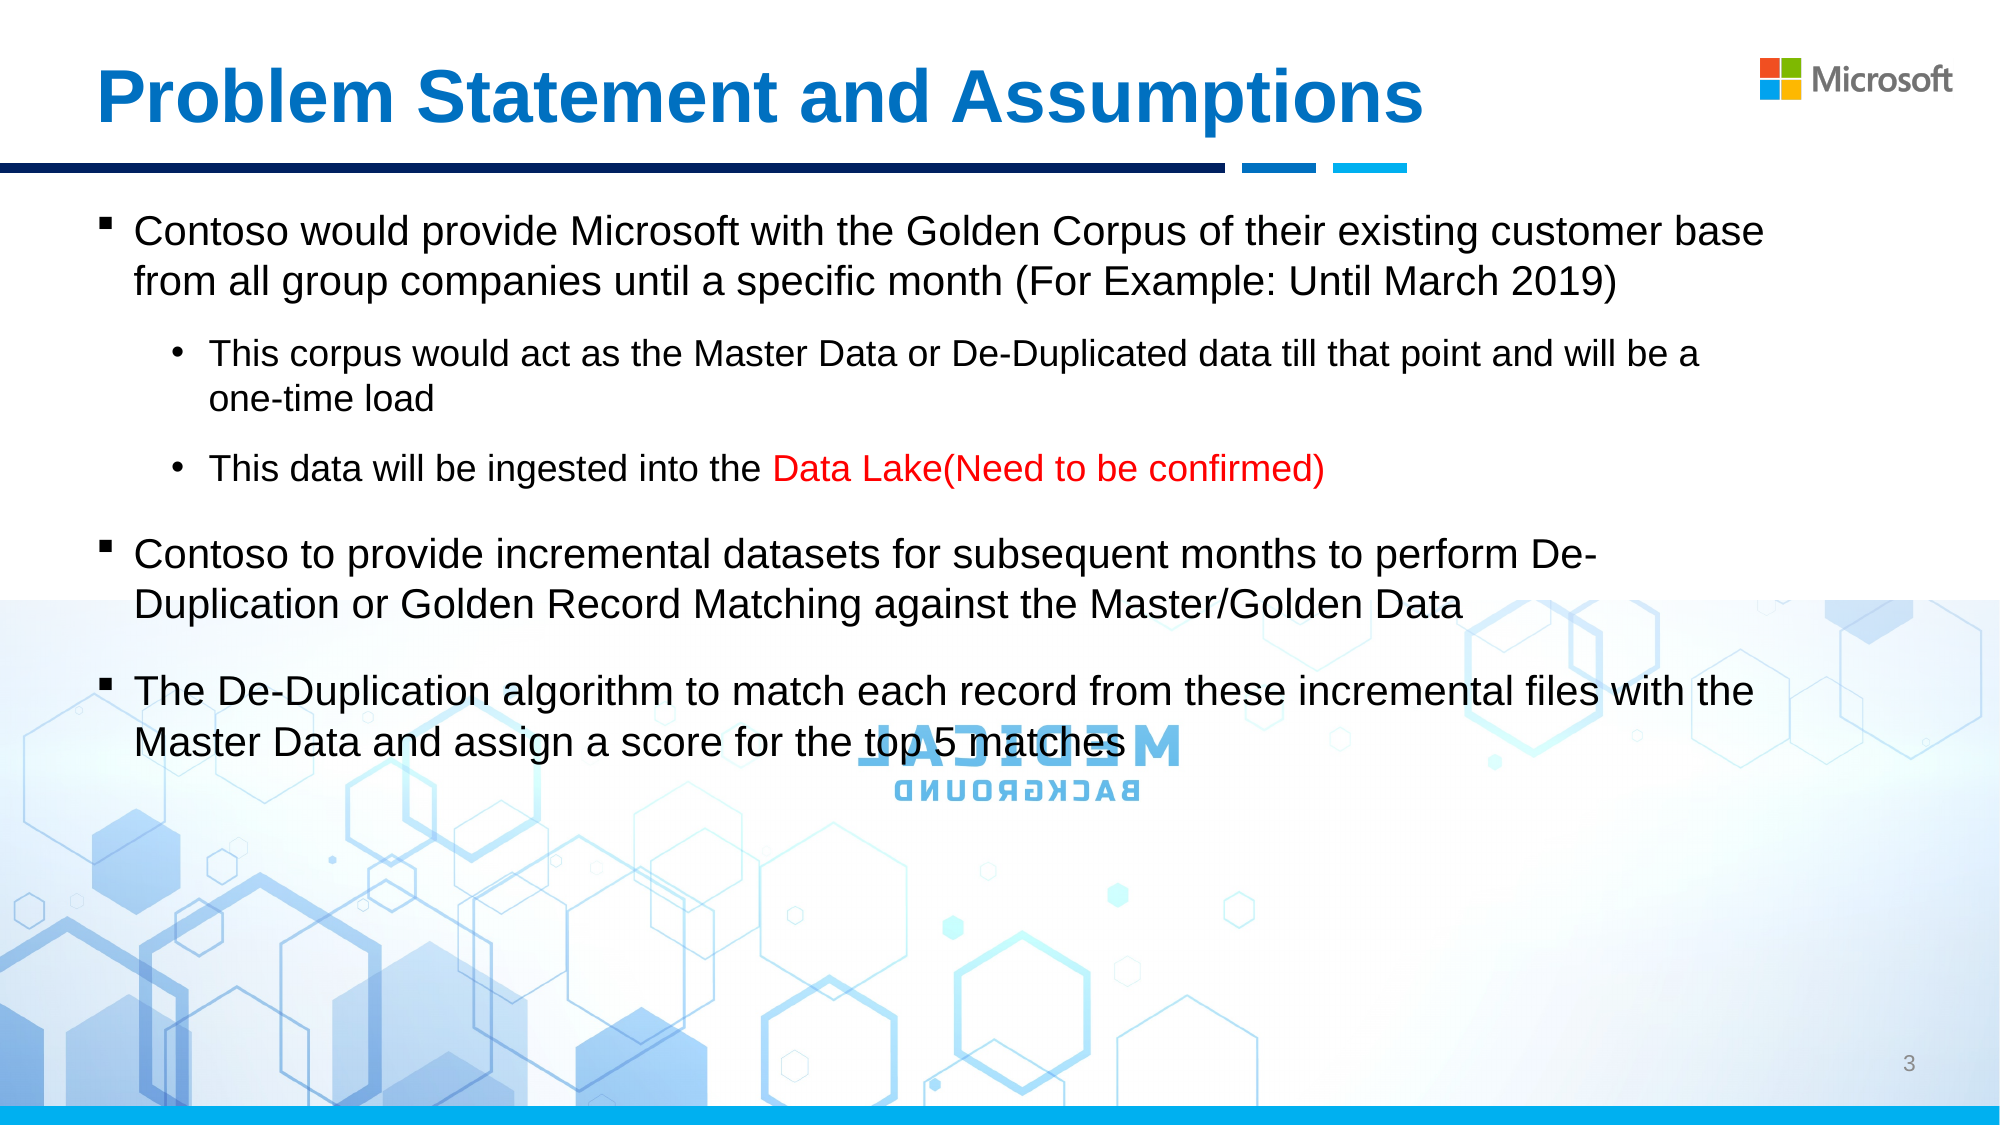

# Problem Statement and Assumptions
Contoso would provide Microsoft with the Golden Corpus of their existing customer base from all group companies until a specific month (For Example: Until March 2019)
This corpus would act as the Master Data or De-Duplicated data till that point and will be a
one-time load
This data will be ingested into the Data Lake(Need to be confirmed)
Contoso to provide incremental datasets for subsequent months to perform De-Duplication or Golden Record Matching against the Master/Golden Data
The De-Duplication algorithm to match each record from these incremental files with the Master Data and assign a score for the top 5 matches